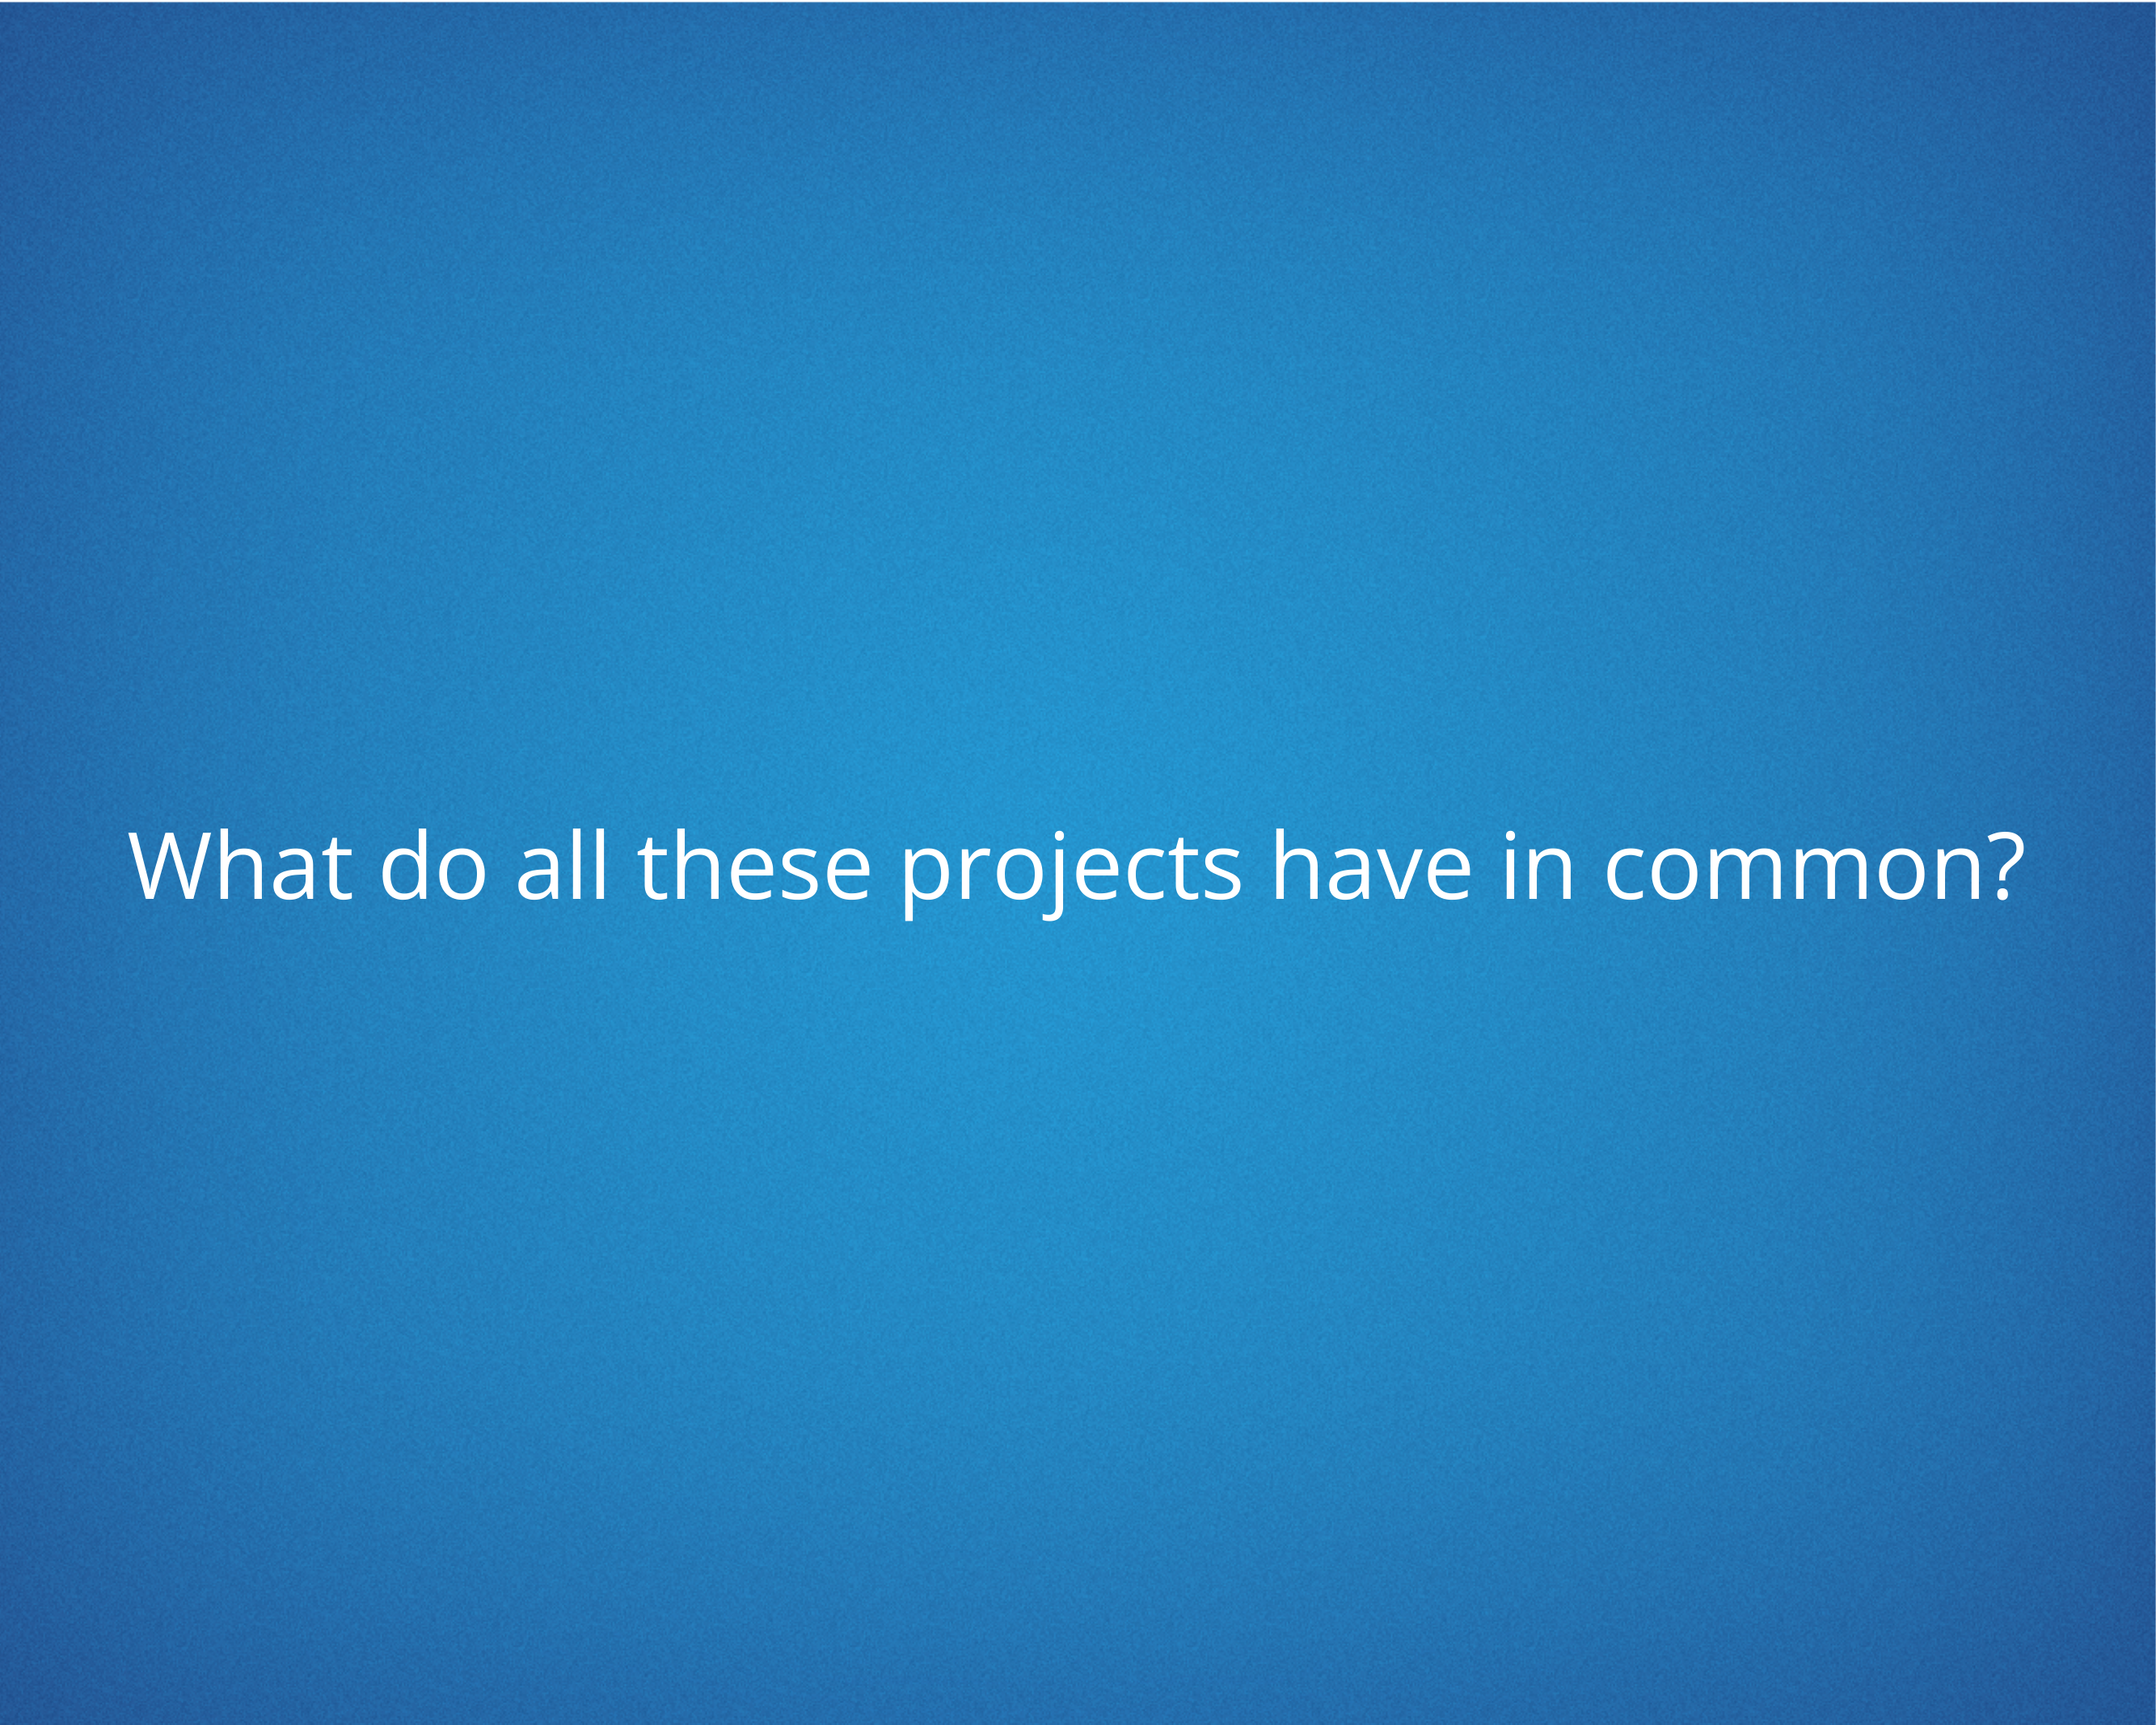

# What do all these projects have in common?